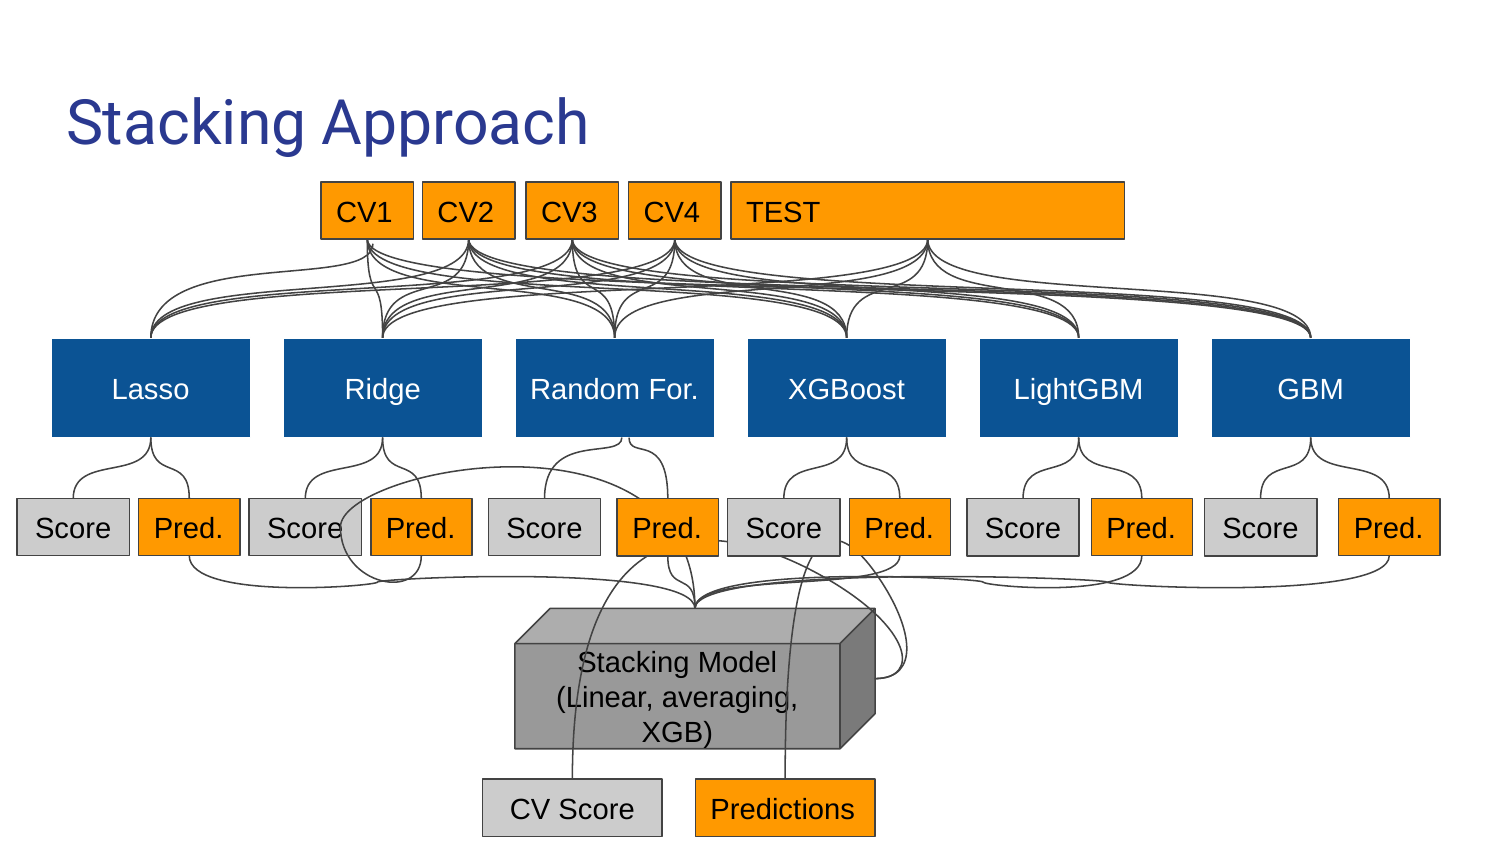

# Stacking Approach
CV1
CV2
CV3
CV4
TEST
Lasso
Ridge
Random For.
XGBoost
LightGBM
GBM
Score
Pred.
Score
Pred.
Score
Pred.
Pred.
Pred.
Pred.
Score
Score
Score
Stacking Model
(Linear, averaging, XGB)
CV Score
Predictions